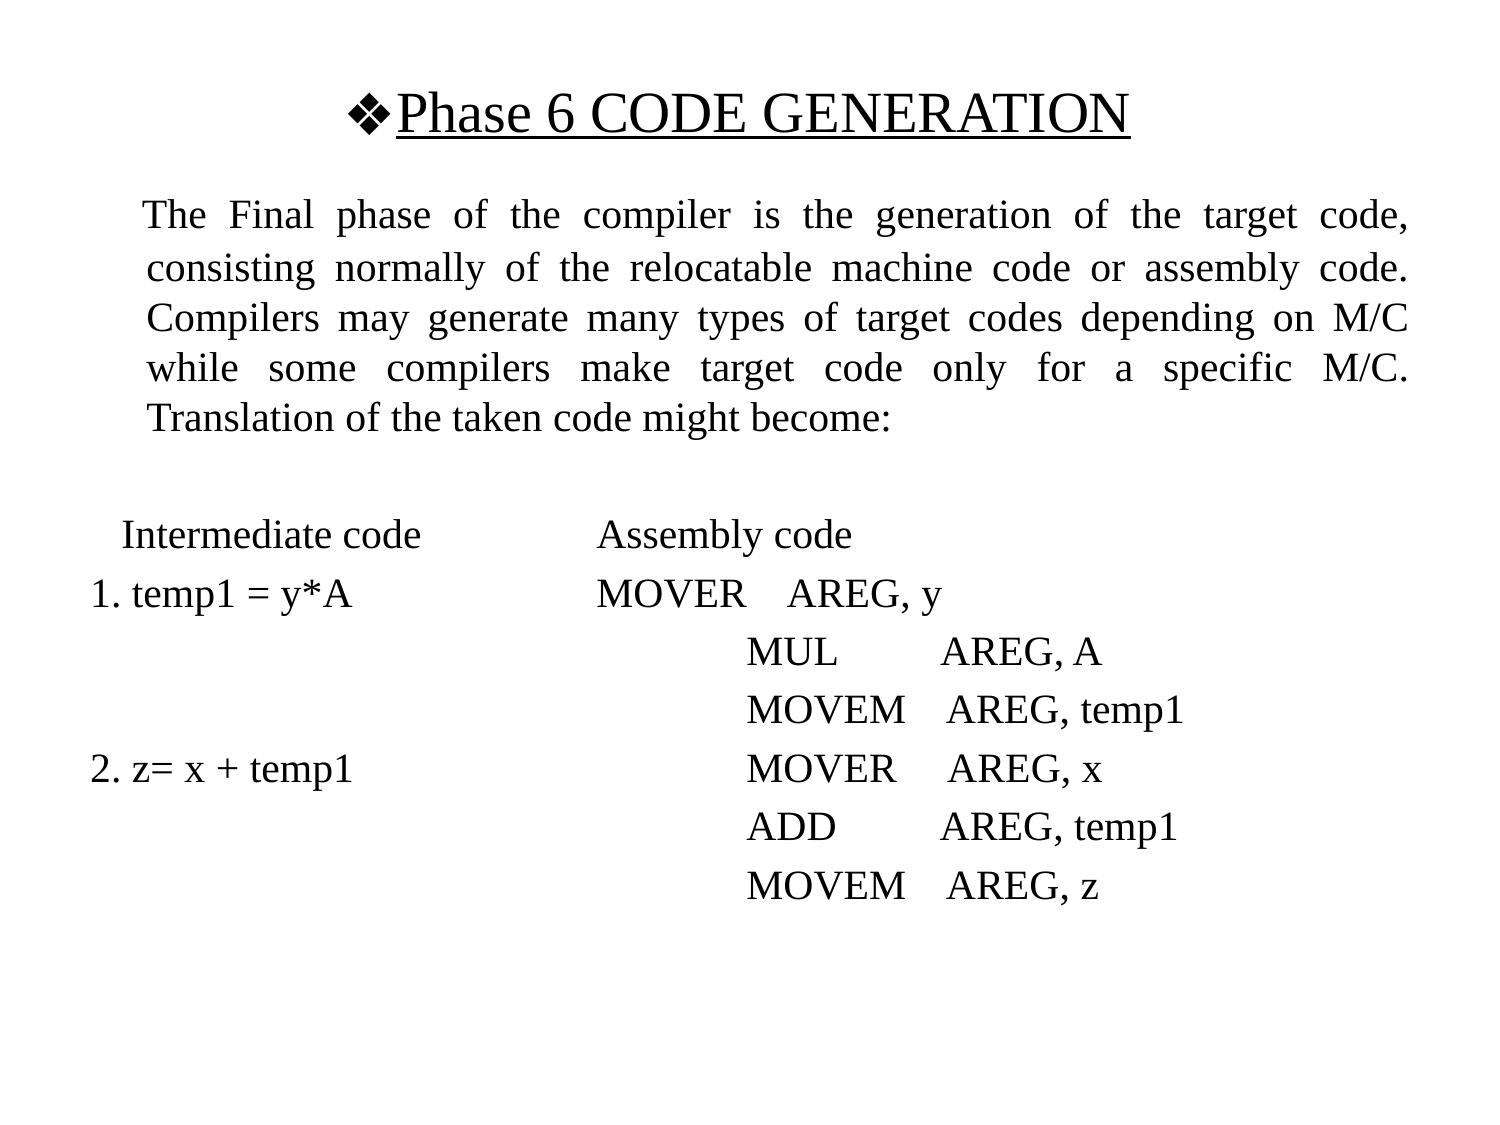

# Phase 6 CODE GENERATION
  The Final phase of the compiler is the generation of the target code, consisting normally of the relocatable machine code or assembly code. Compilers may generate many types of target codes depending on M/C while some compilers make target code only for a specific M/C. Translation of the taken code might become:

   Intermediate code		Assembly code
1. temp1 = y*A		MOVER    AREG, y
					MUL          AREG, A
					MOVEM    AREG, temp1
2. z= x + temp1			MOVER     AREG, x
					ADD          AREG, temp1
					MOVEM    AREG, z